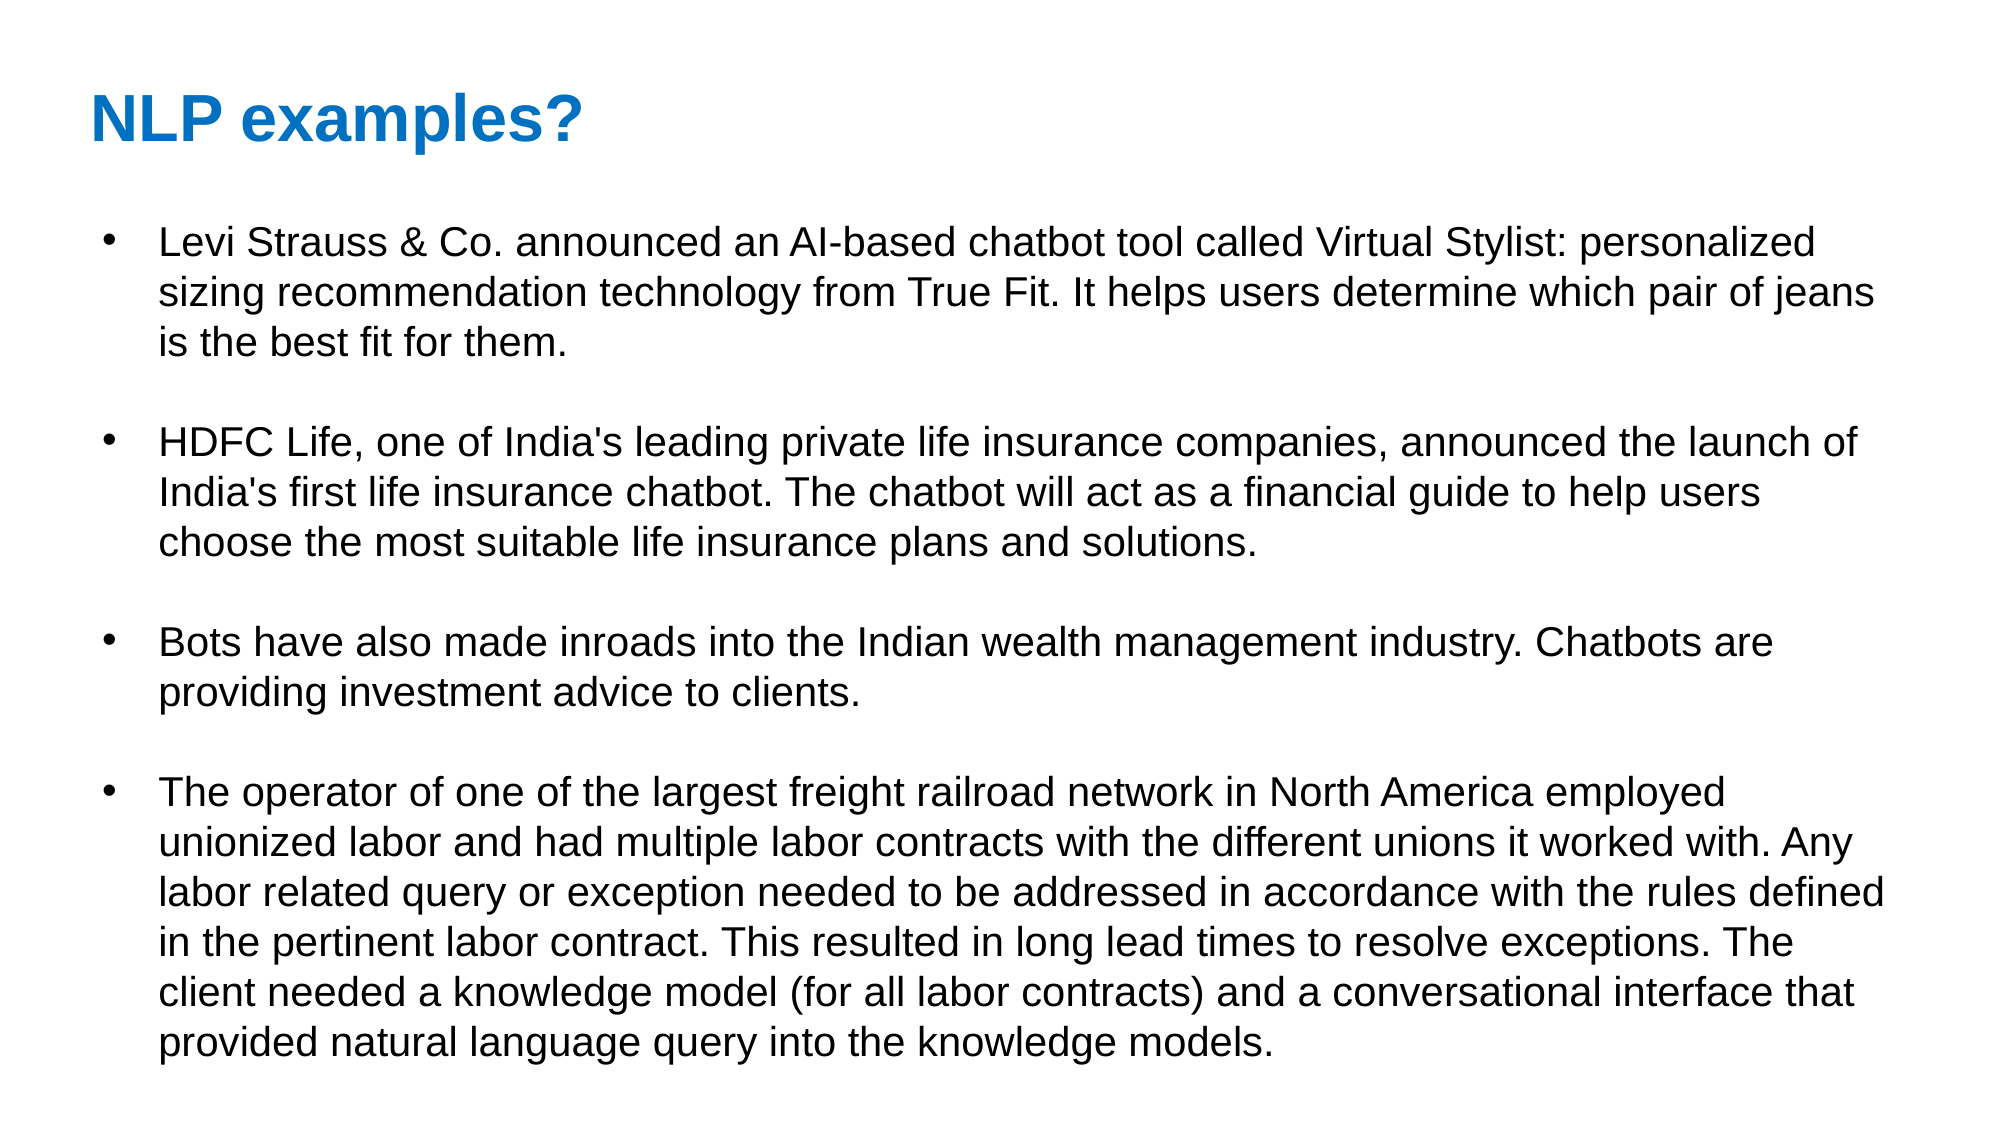

NLP examples?
Levi Strauss & Co. announced an AI-based chatbot tool called Virtual Stylist: personalized sizing recommendation technology from True Fit. It helps users determine which pair of jeans is the best fit for them.

HDFC Life, one of India's leading private life insurance companies, announced the launch of India's first life insurance chatbot. The chatbot will act as a financial guide to help users choose the most suitable life insurance plans and solutions.

Bots have also made inroads into the Indian wealth management industry. Chatbots are providing investment advice to clients.

The operator of one of the largest freight railroad network in North America employed unionized labor and had multiple labor contracts with the different unions it worked with. Any labor related query or exception needed to be addressed in accordance with the rules defined in the pertinent labor contract. This resulted in long lead times to resolve exceptions. The client needed a knowledge model (for all labor contracts) and a conversational interface that provided natural language query into the knowledge models.